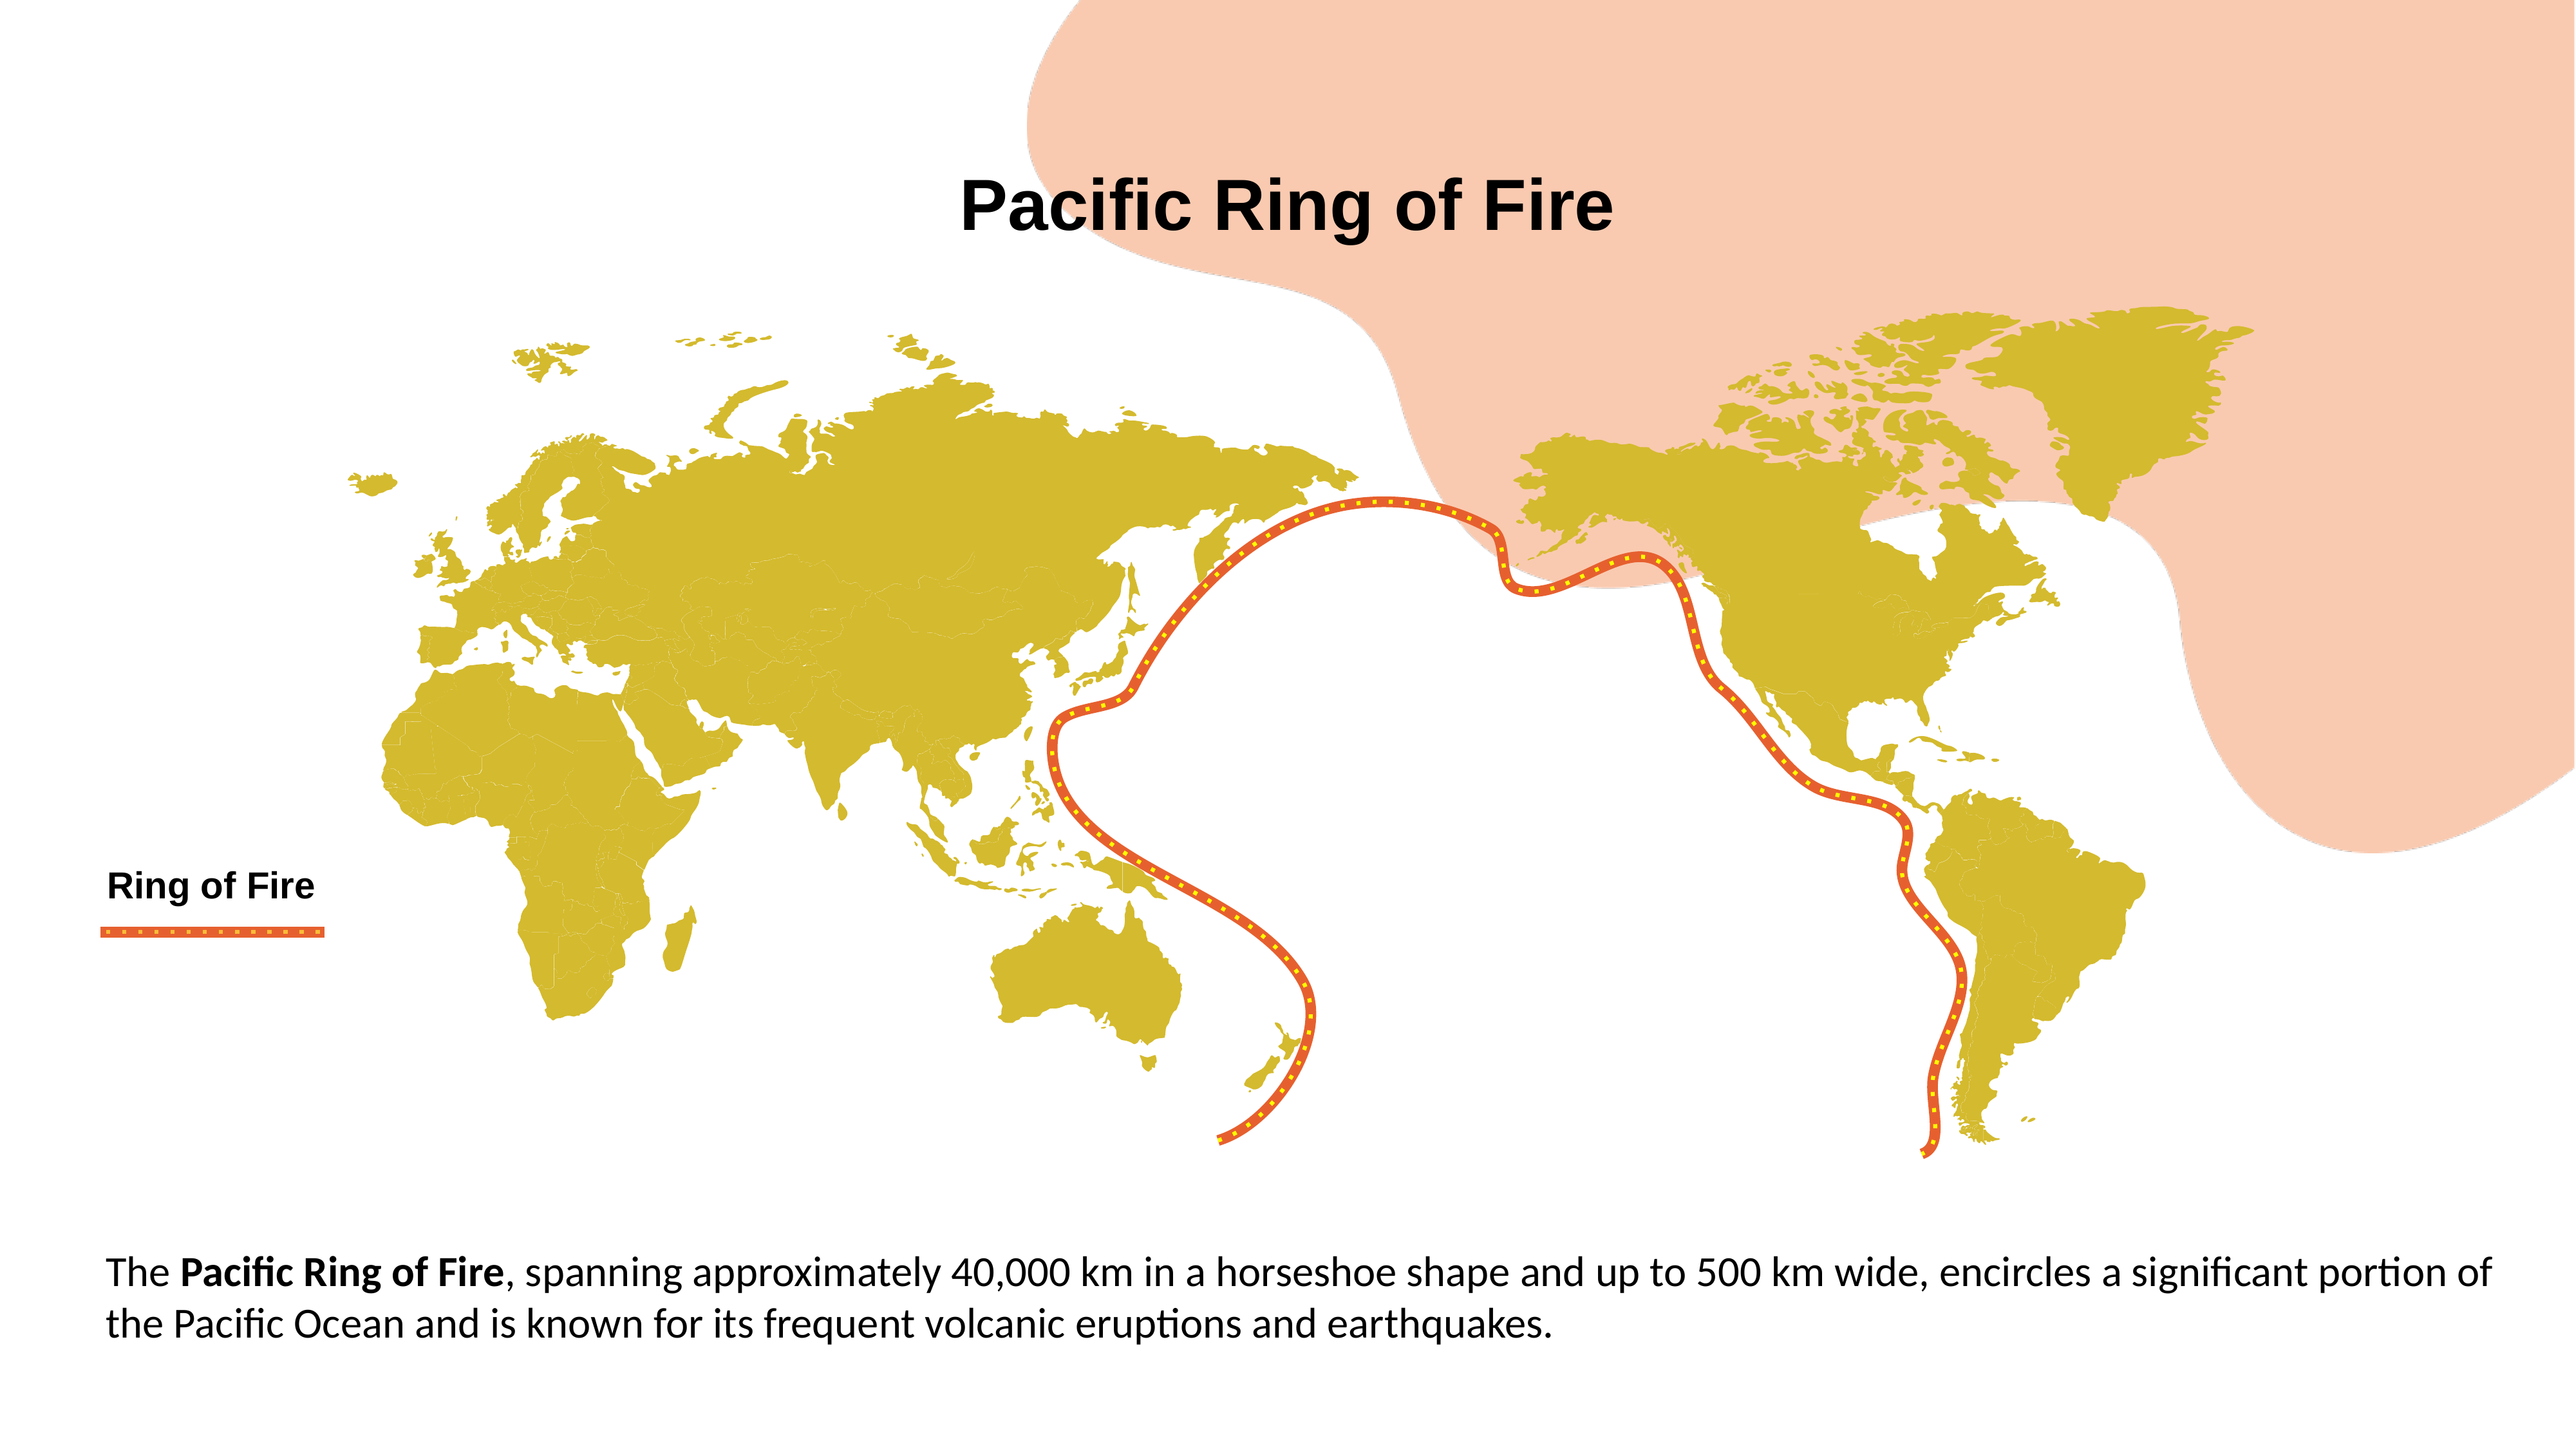

Pacific Ring of Fire

Ring of Fire
The Pacific Ring of Fire, spanning approximately 40,000 km in a horseshoe shape and up to 500 km wide, encircles a significant portion of the Pacific Ocean and is known for its frequent volcanic eruptions and earthquakes.